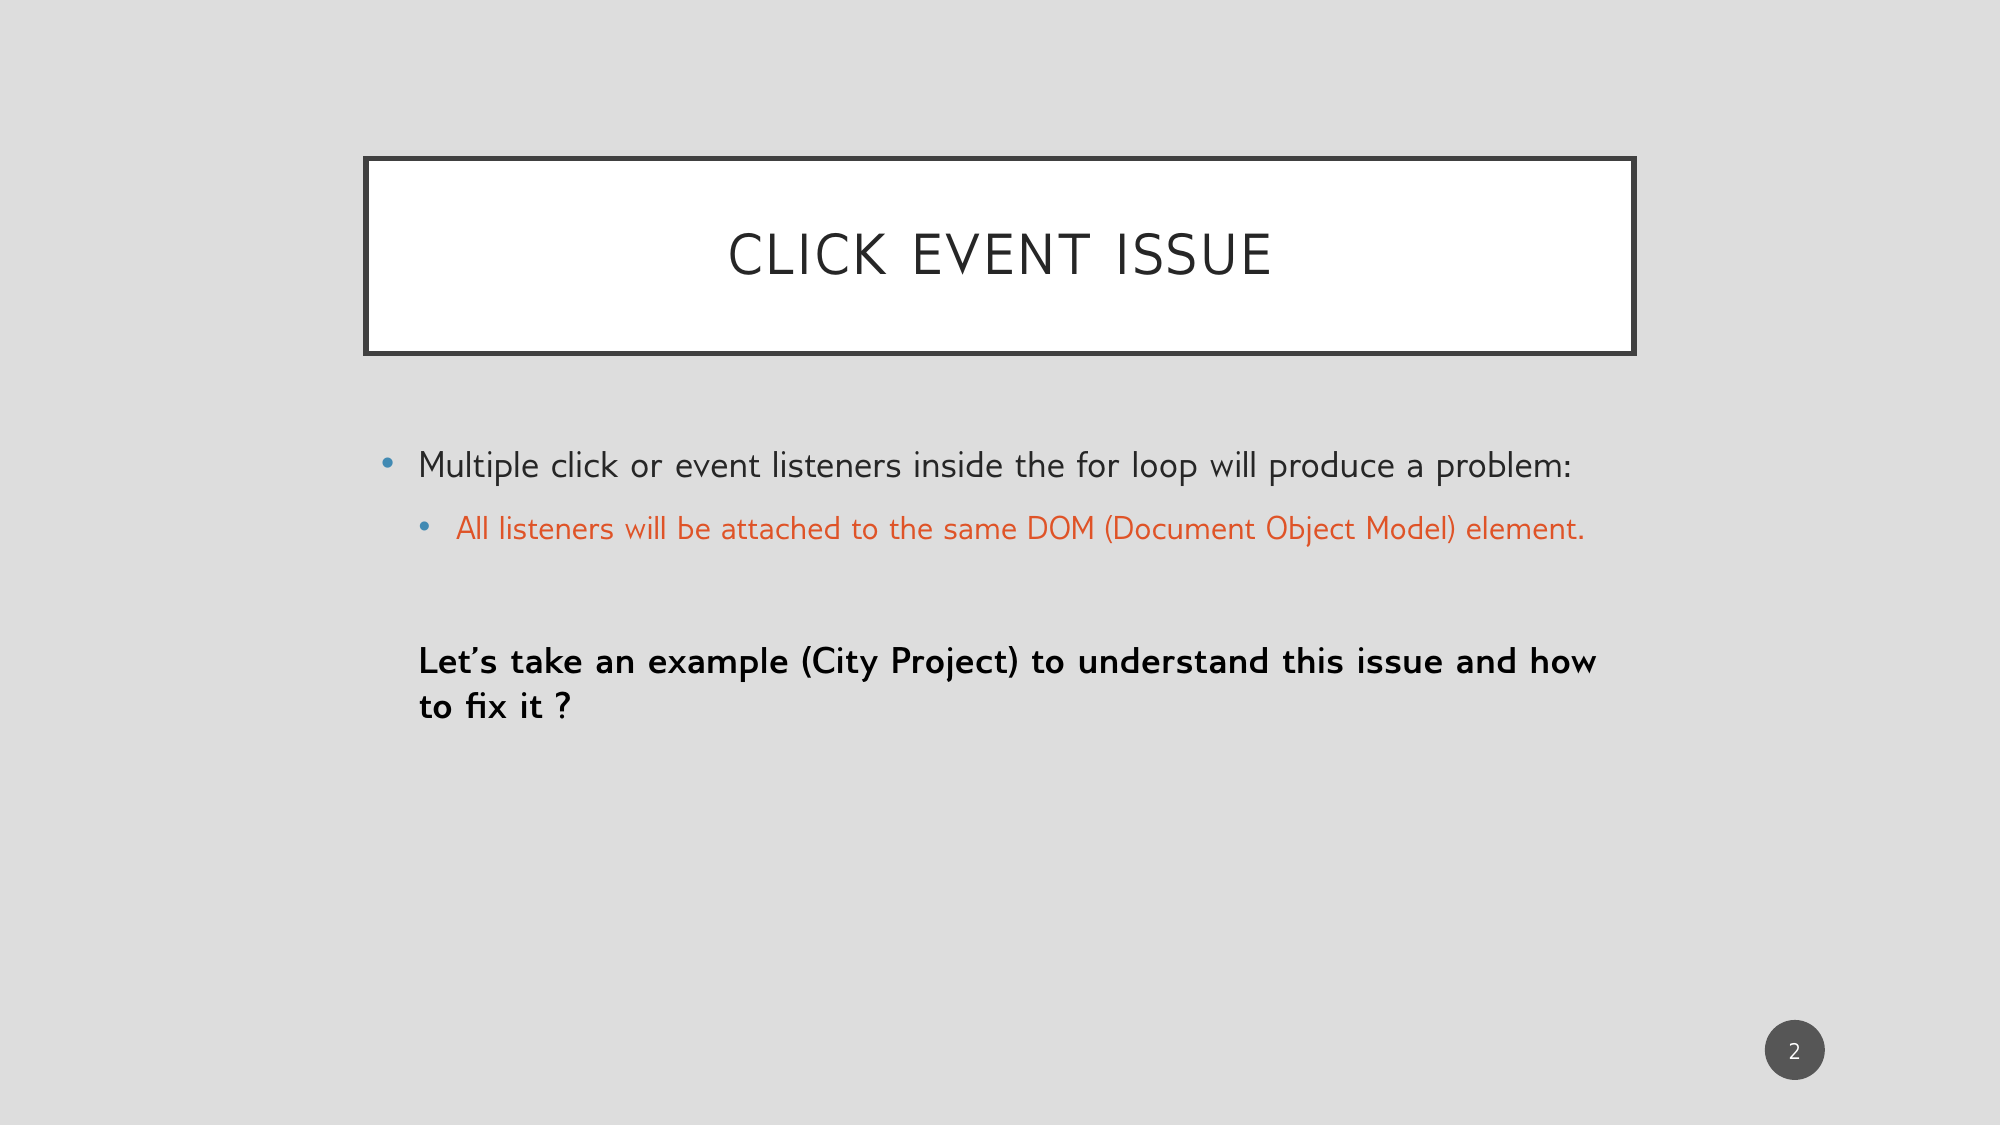

# Click event issue
Multiple click or event listeners inside the for loop will produce a problem:
All listeners will be attached to the same DOM (Document Object Model) element.

Let’s take an example (City Project) to understand this issue and how to fix it ?
2